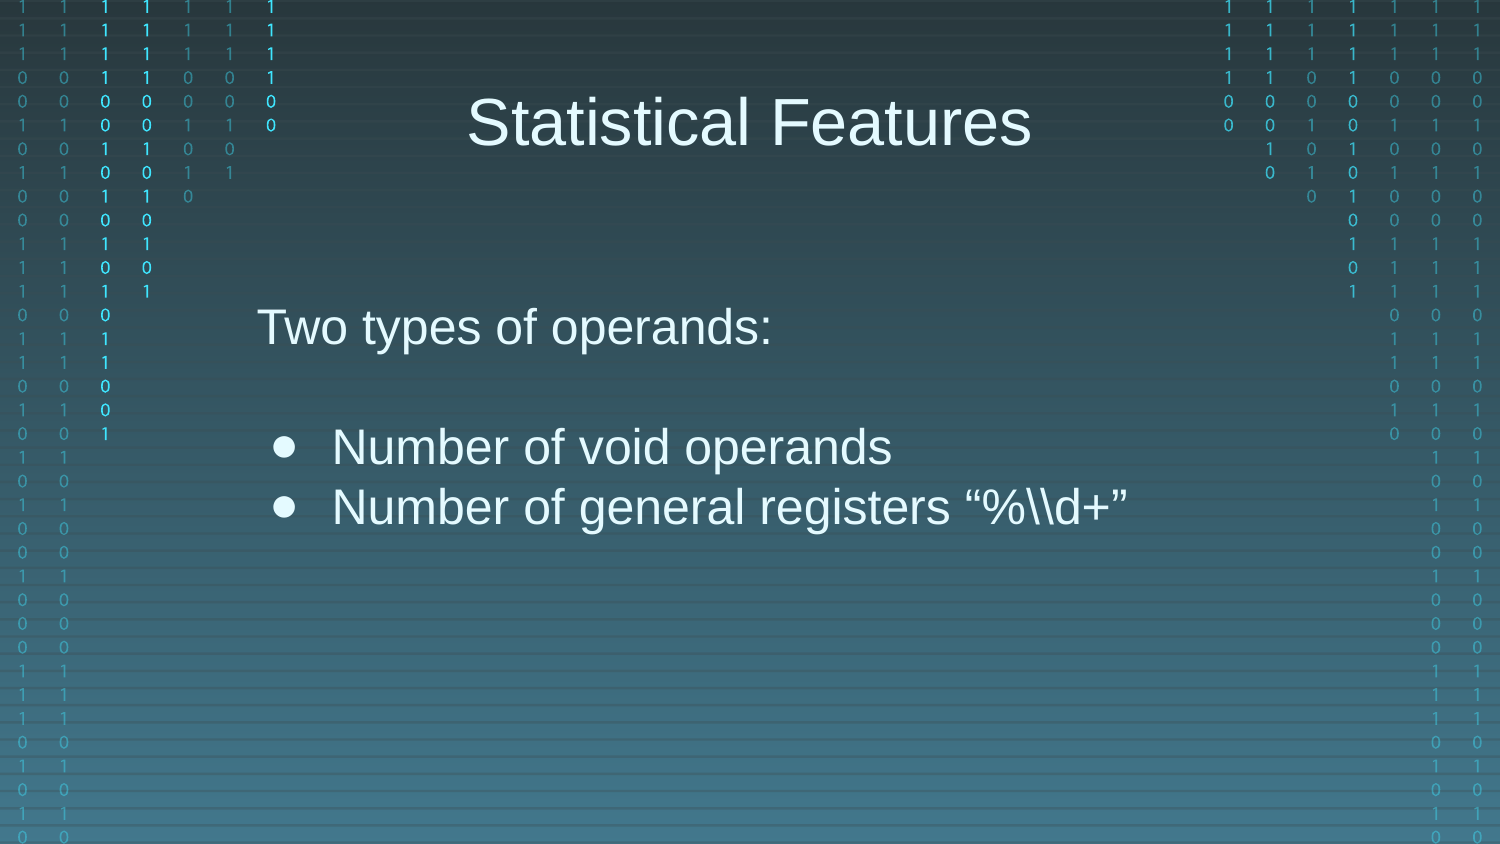

Statistical Features

Two types of operands:

Number of void operands
Number of general registers “%\\d+”